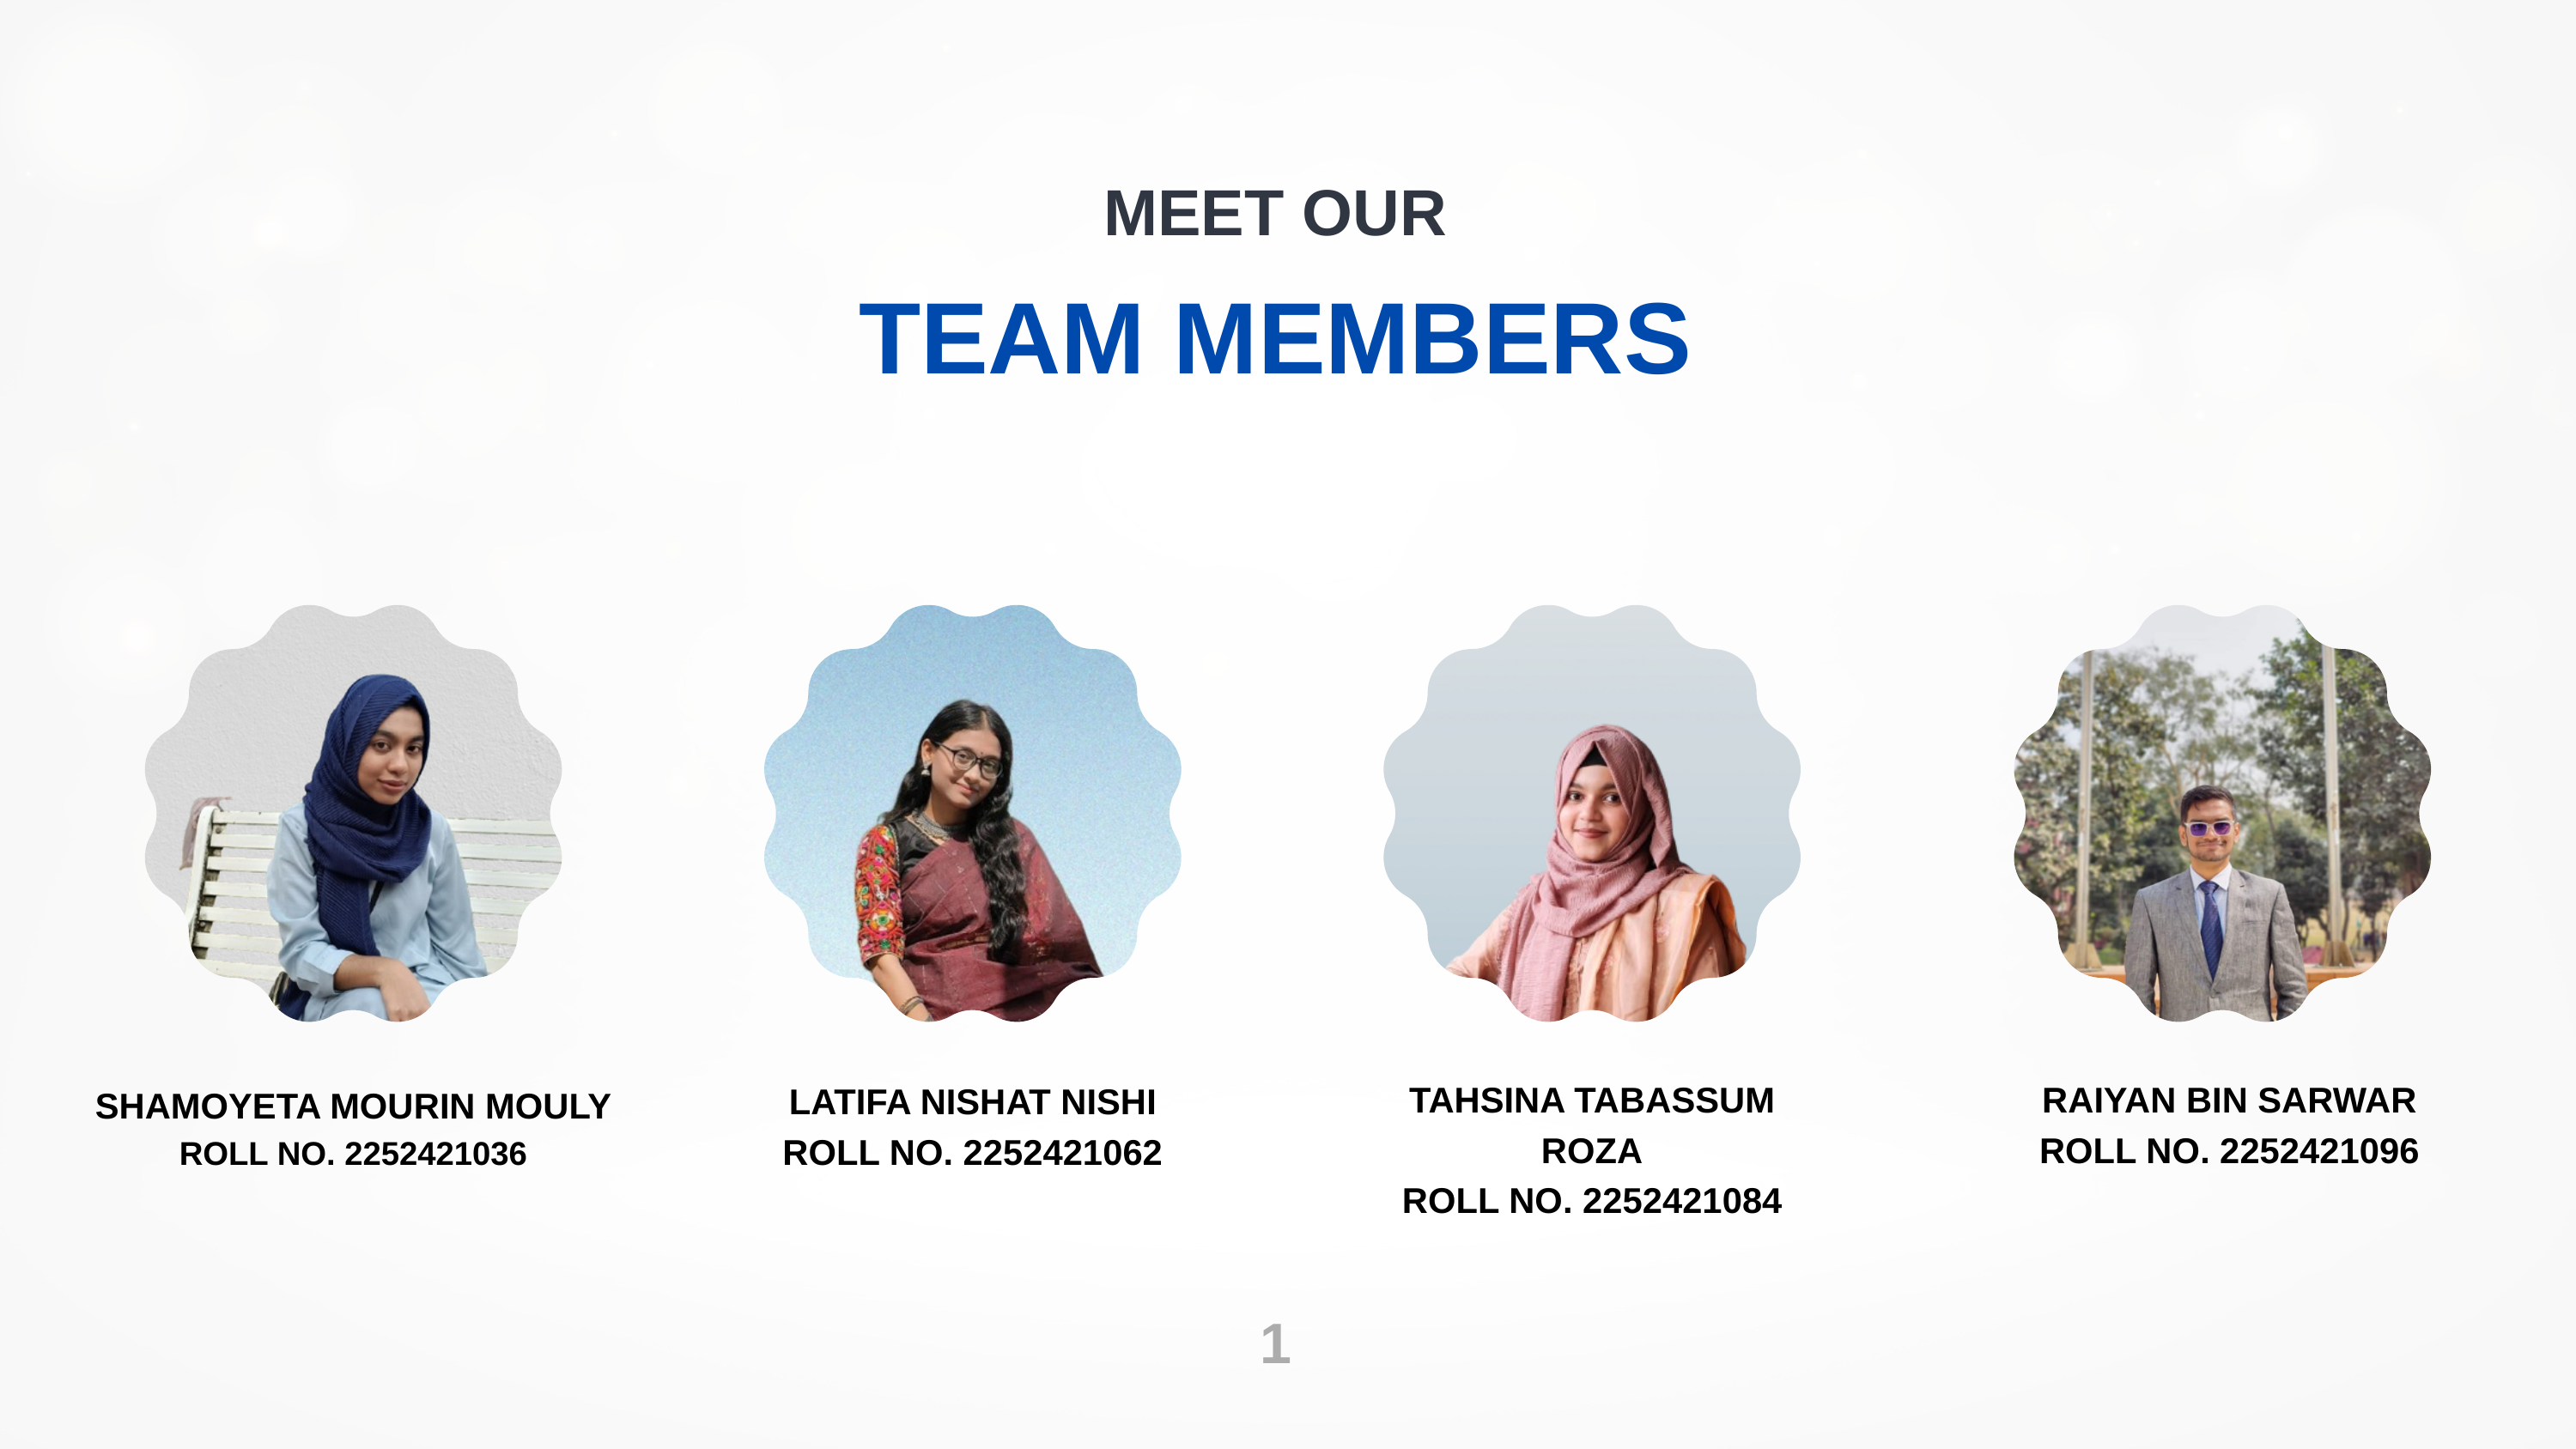

MEET OUR
TEAM MEMBERS

TAHSINA TABASSUM ROZA
ROLL NO. 2252421084
RAIYAN BIN SARWAR
ROLL NO. 2252421096
LATIFA NISHAT NISHI
ROLL NO. 2252421062
SHAMOYETA MOURIN MOULY
ROLL NO. 2252421036
1